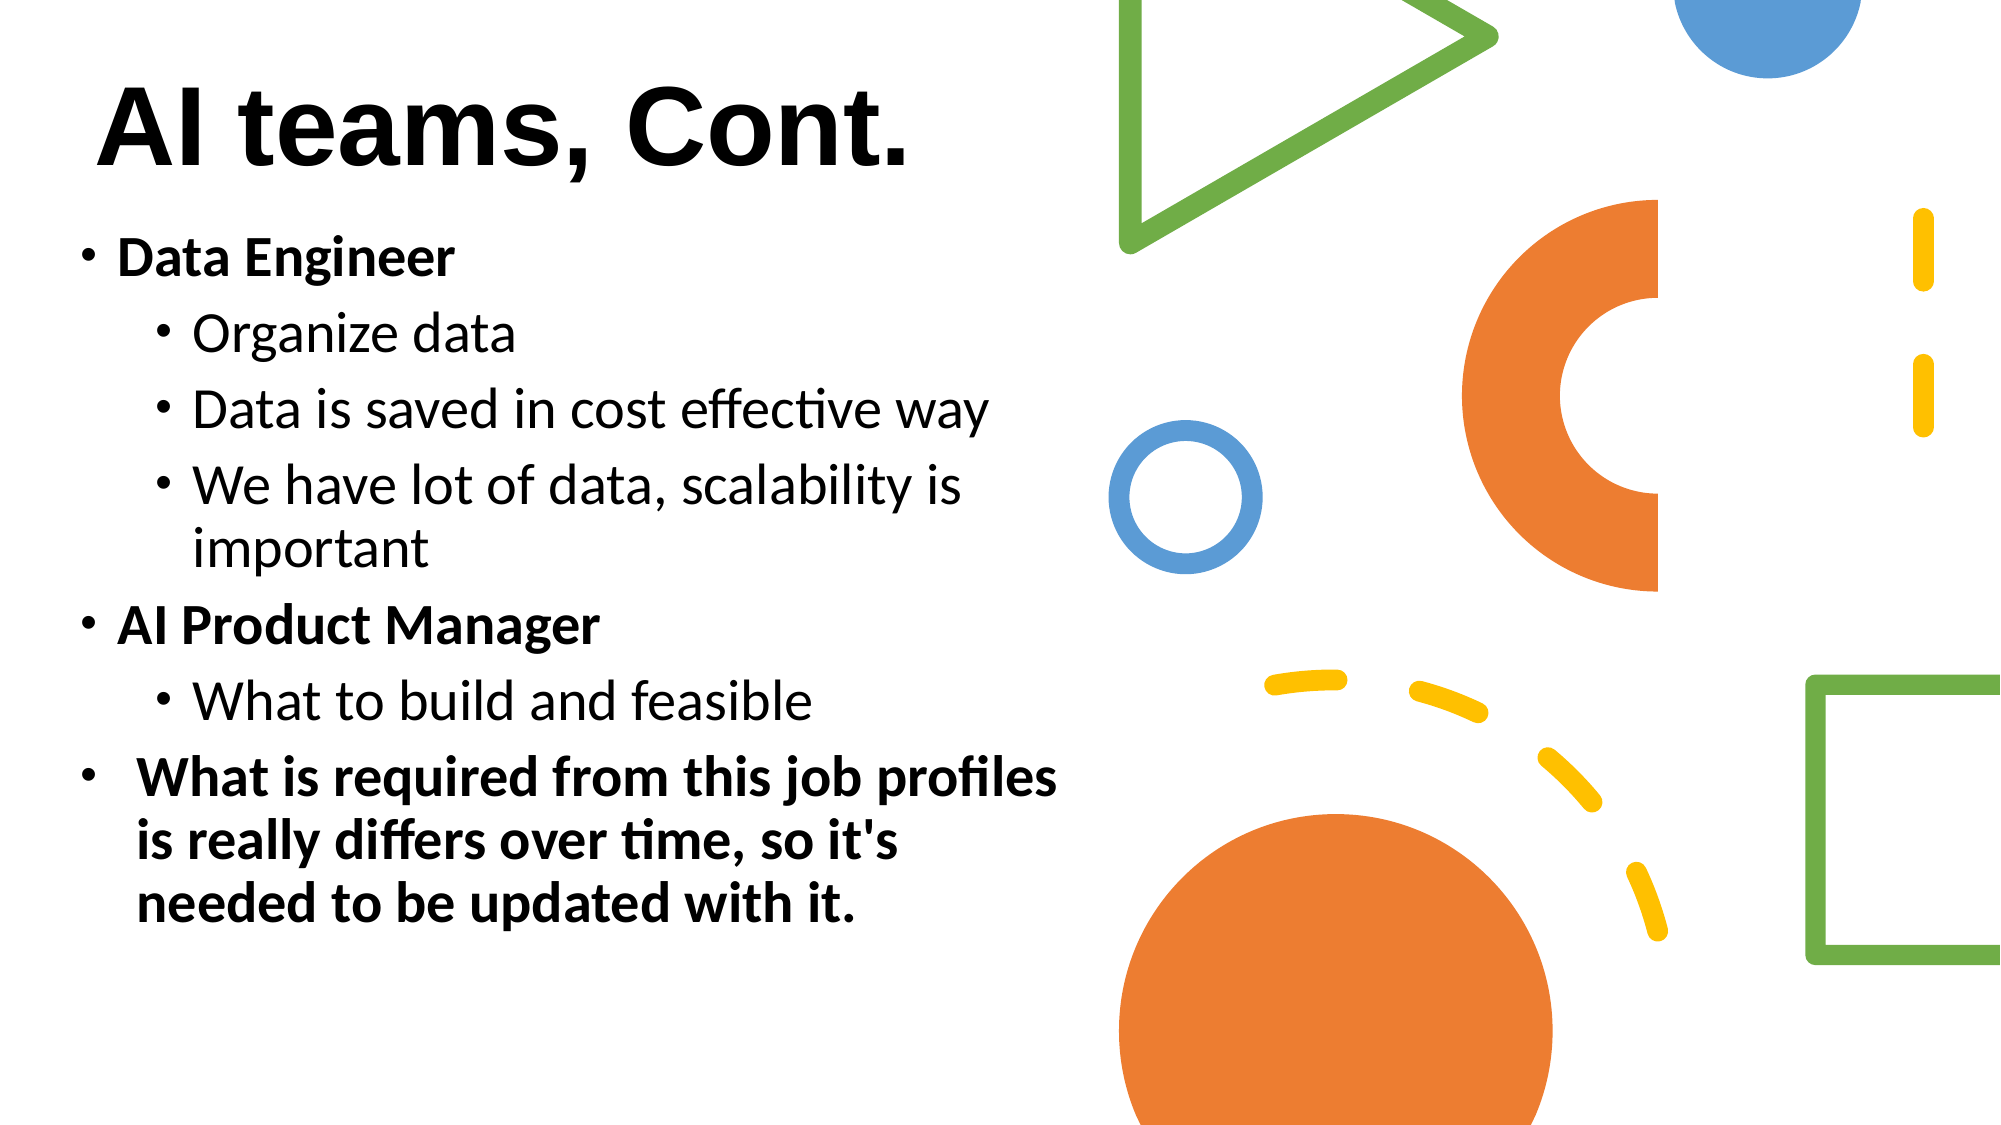

# AI teams, Cont.

Data Engineer
Organize data
Data is saved in cost effective way
We have lot of data, scalability is important
AI Product Manager
What to build and feasible
What is required from this job profiles is really differs over time, so it's needed to be updated with it.